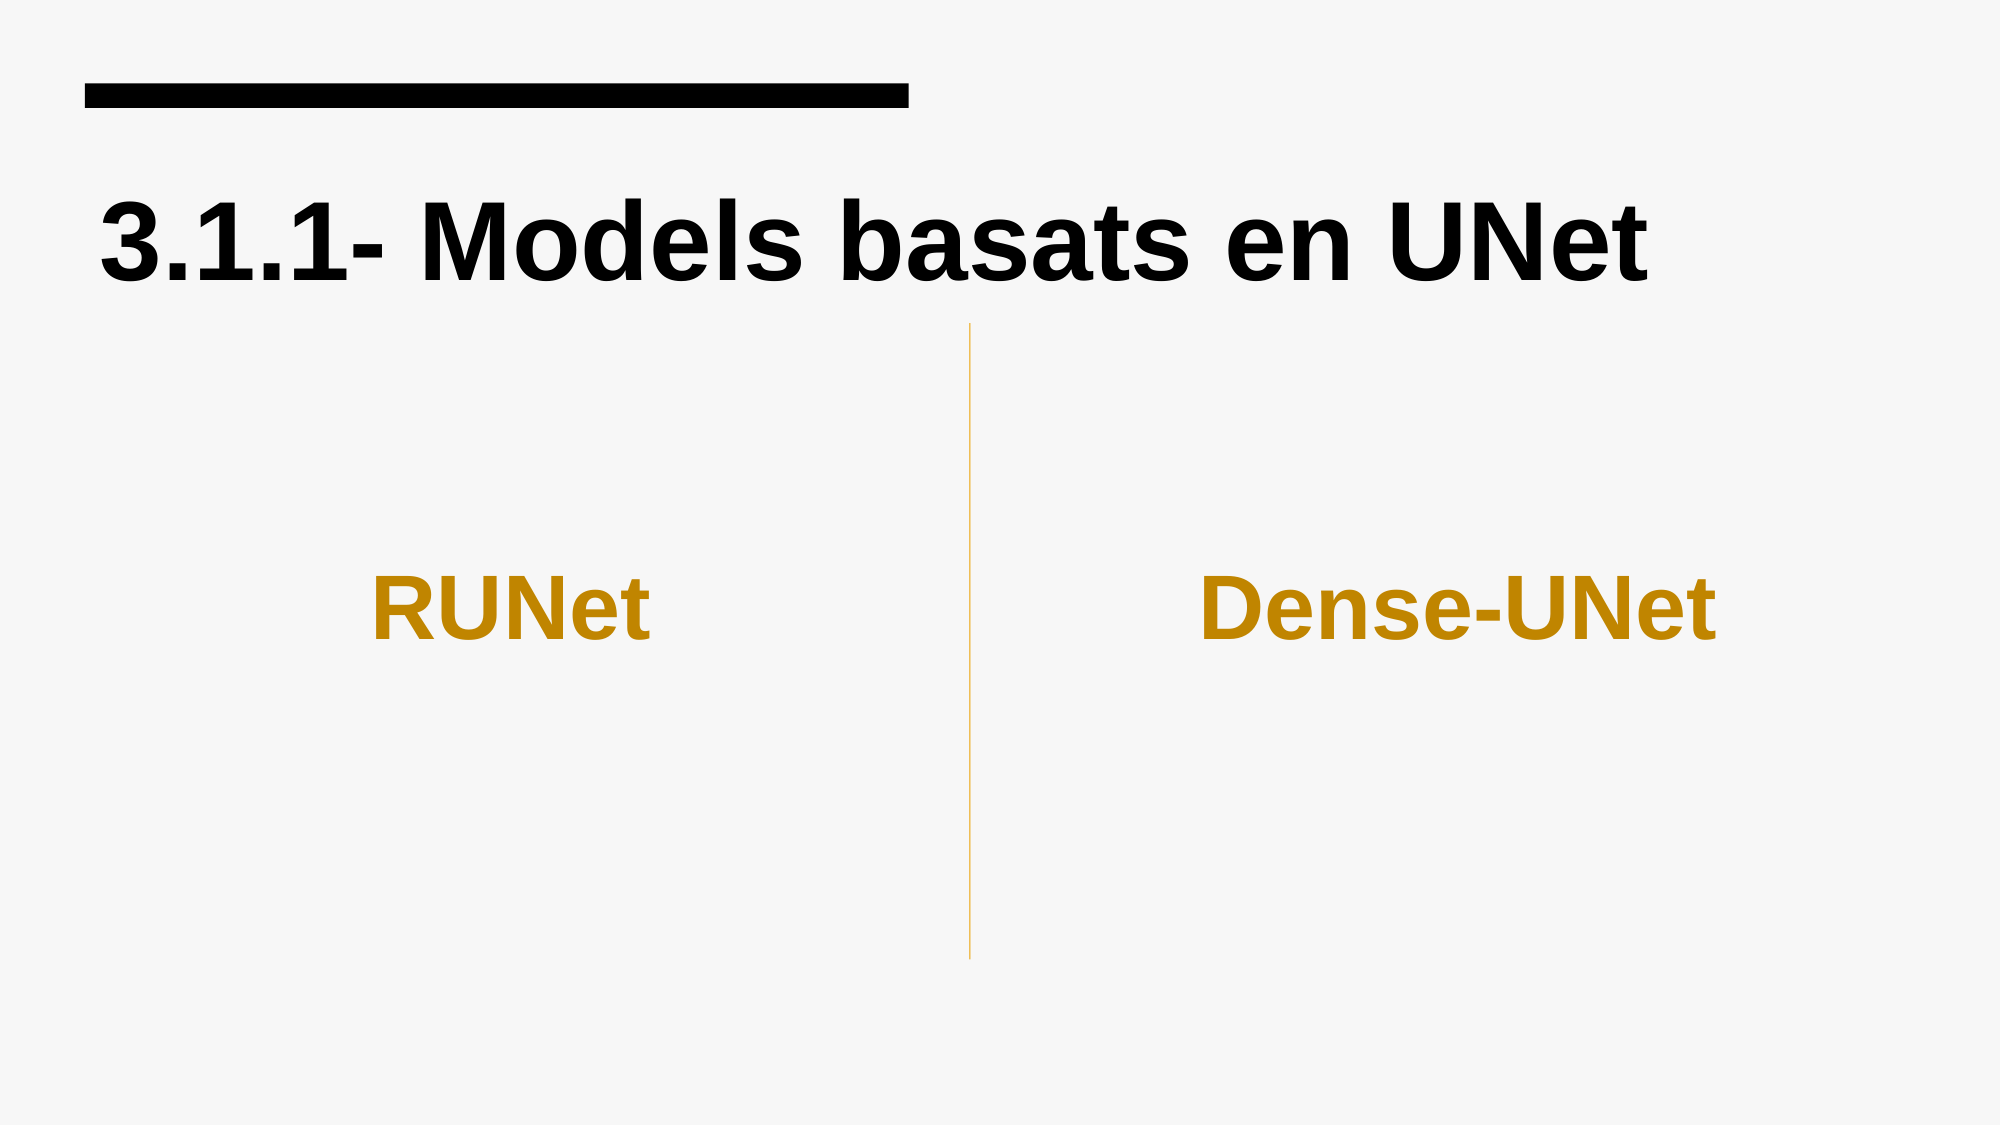

# 3.1.1- Models basats en UNet
Dense-UNet
RUNet